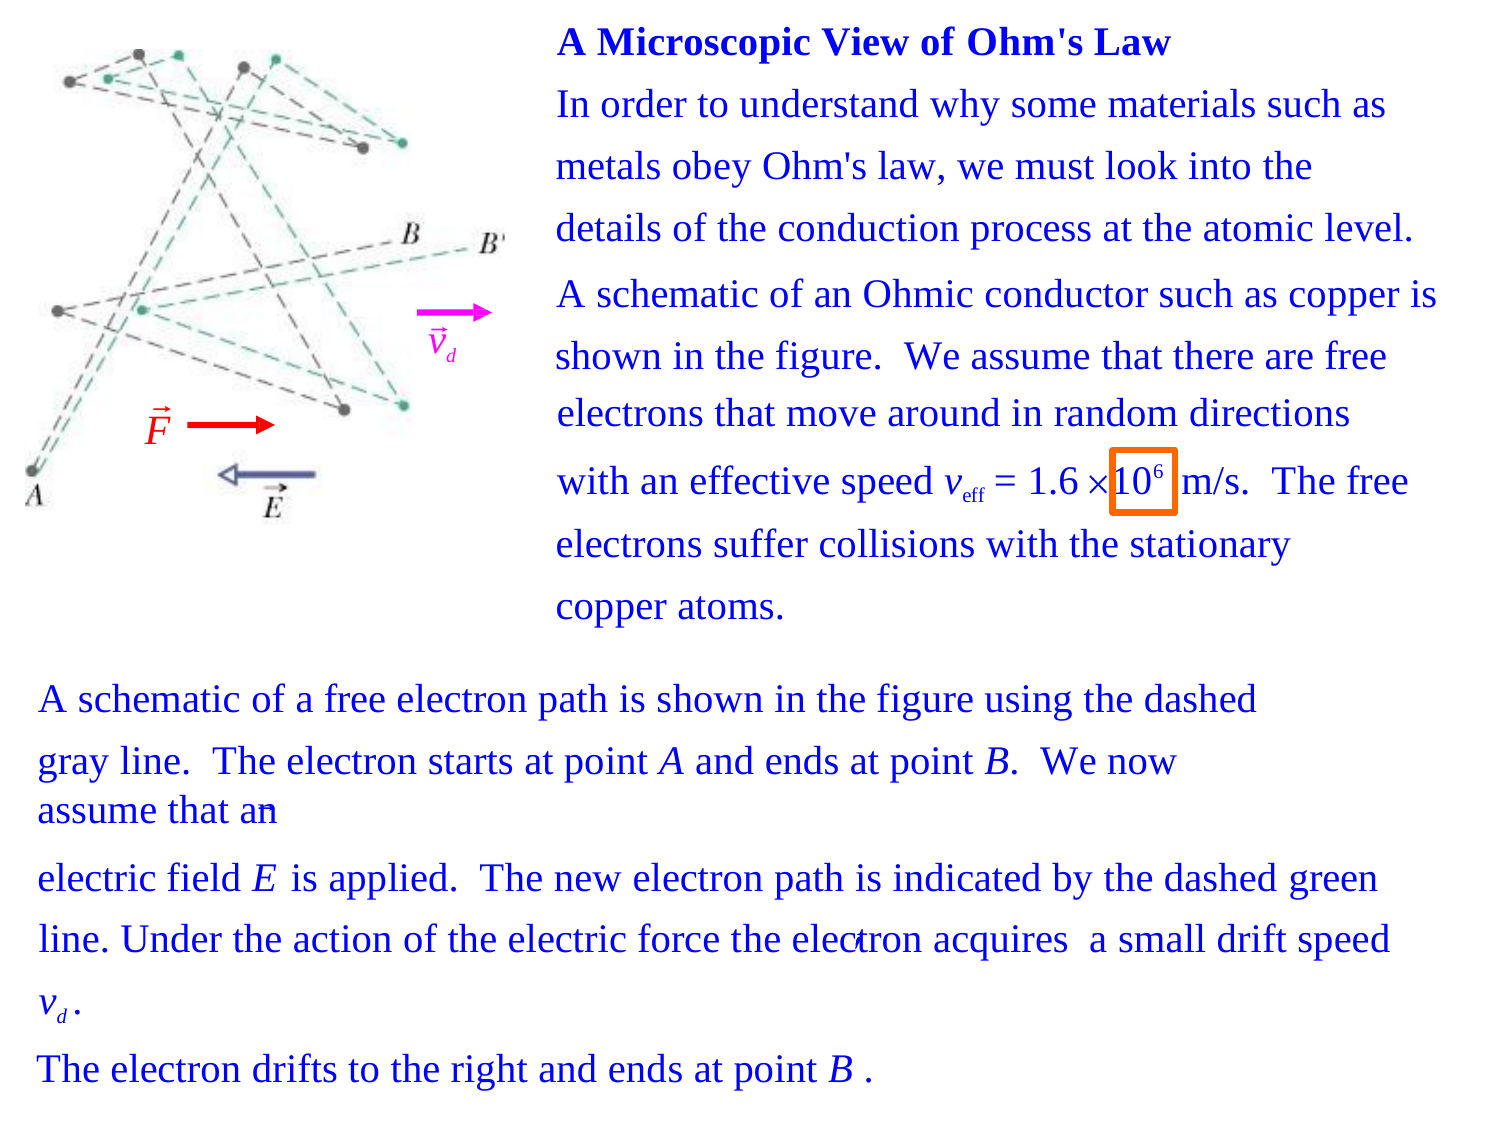

A Microscopic View of Ohm's Law
In order to understand why some materials such as metals obey Ohm's law, we must look into the details of the conduction process at the atomic level.
A schematic of an Ohmic conductor such as copper is shown in the figure.  We assume that there are free
electrons that move around in random directions

vd

F

with an effective speed veff = 1.6
106
m/s.  The free
electrons suffer collisions with the stationary copper atoms.

A schematic of a free electron path is shown in the figure using the dashed

gray line.  The electron starts at point A and ends at point B.  We now assume that an
electric field E is applied.  The new electron path is indicated by the dashed green line. Under the action of the electric force the electron acquires  a small drift speed  vd .

The electron drifts to the right and ends at point B .